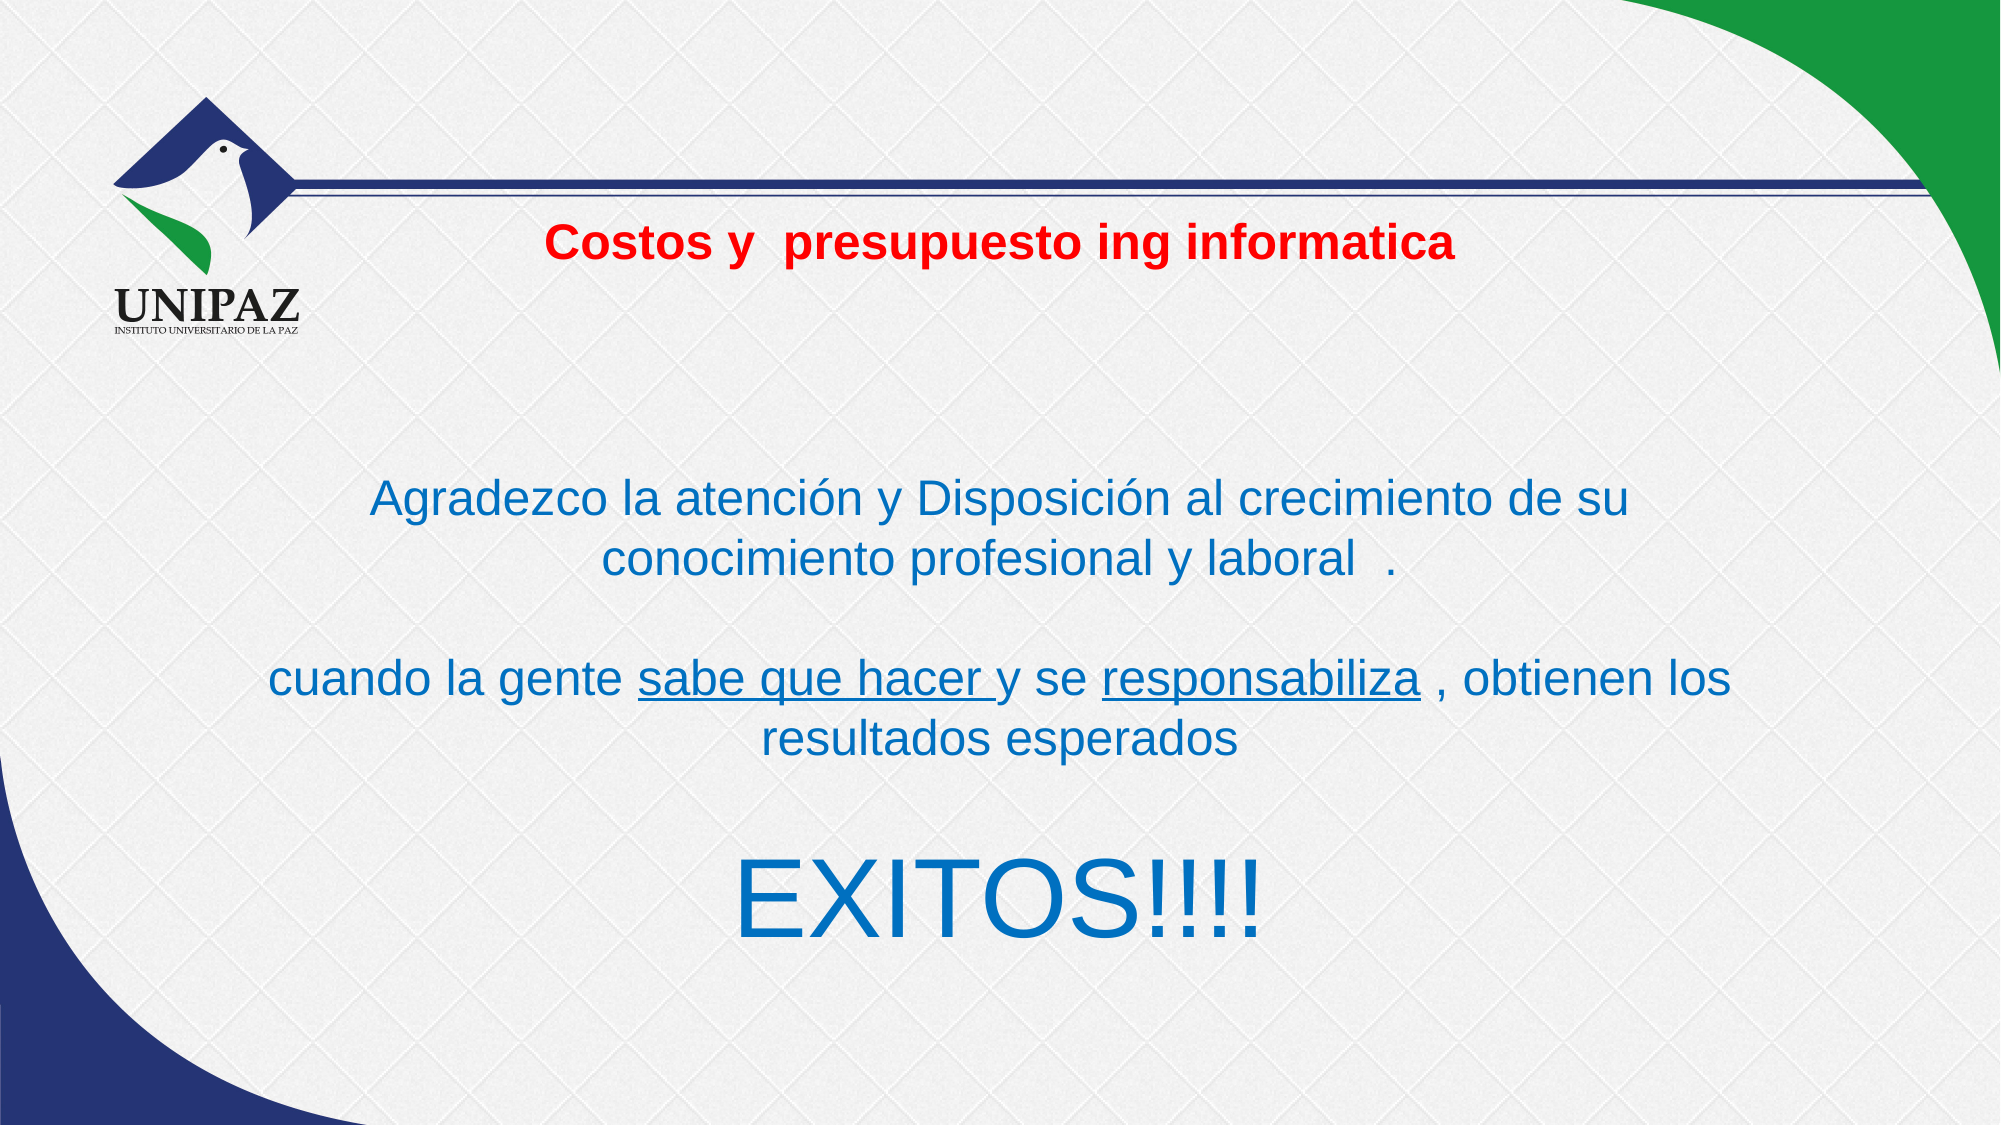

# Costos y  presupuesto ing informatica

Agradezco la atención y Disposición al crecimiento de su conocimiento profesional y laboral  .

cuando la gente sabe que hacer y se responsabiliza , obtienen los resultados esperados

EXITOS!!!!